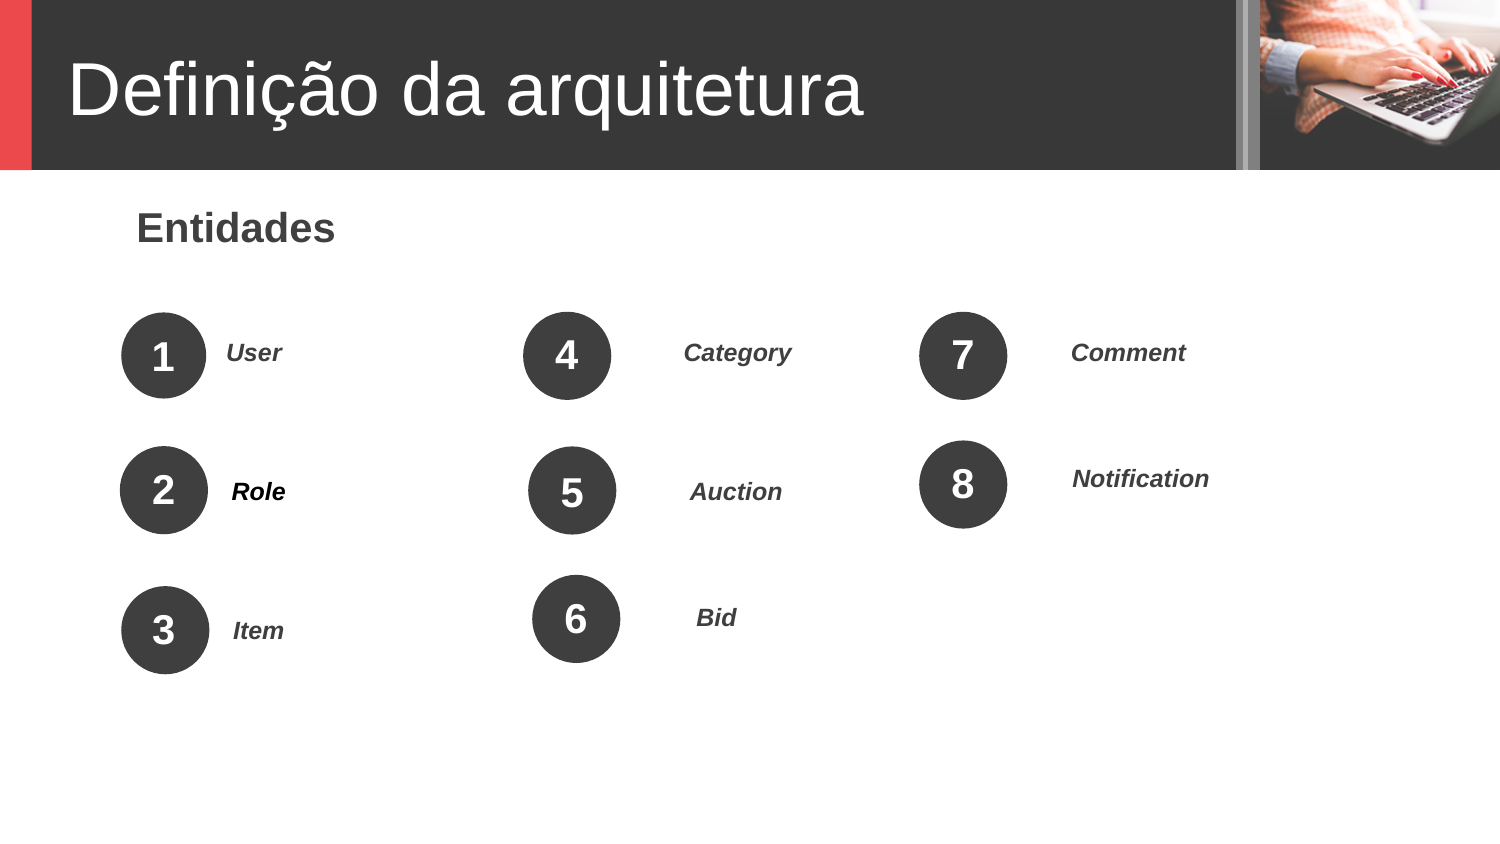

Definição da arquitetura

Entidades

4
7
1
Comment
Category
User

8
2
Notification
5
Role
Auction

6

Bid
3
Item